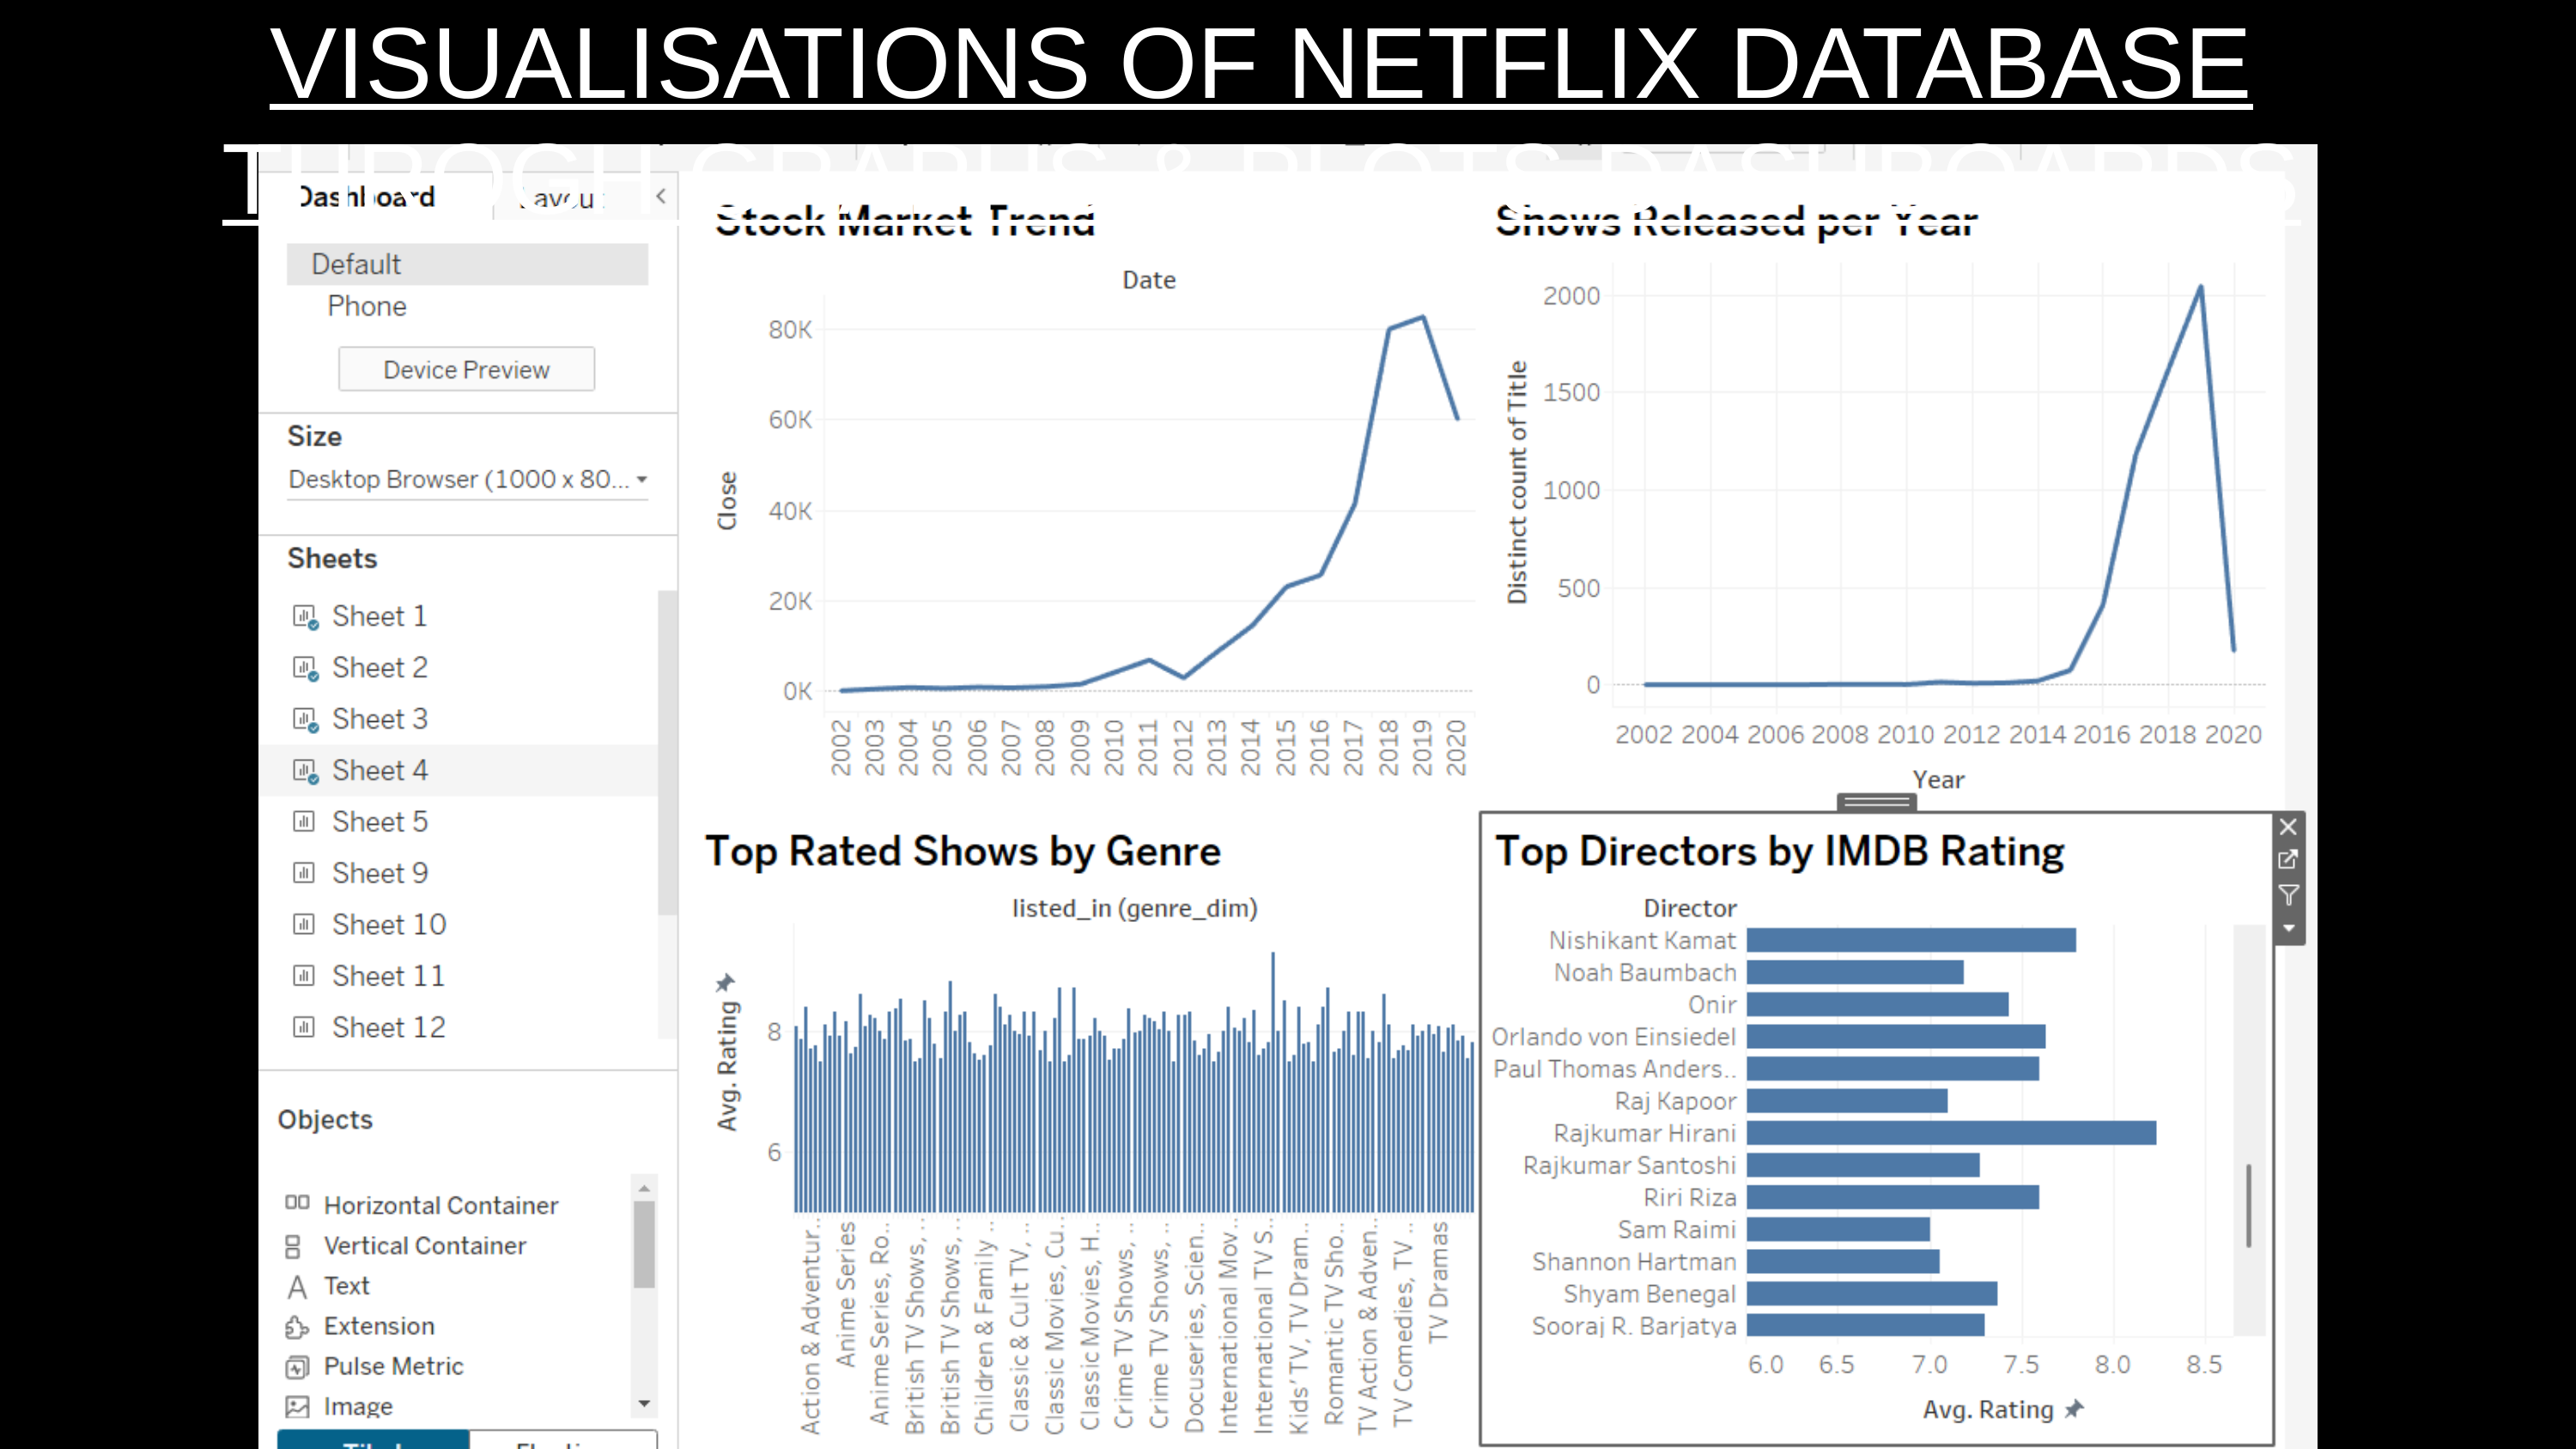

VISUALISATIONS OF NETFLIX DATABASE THROGH GRAPHS & PLOTS DASHBOARDS